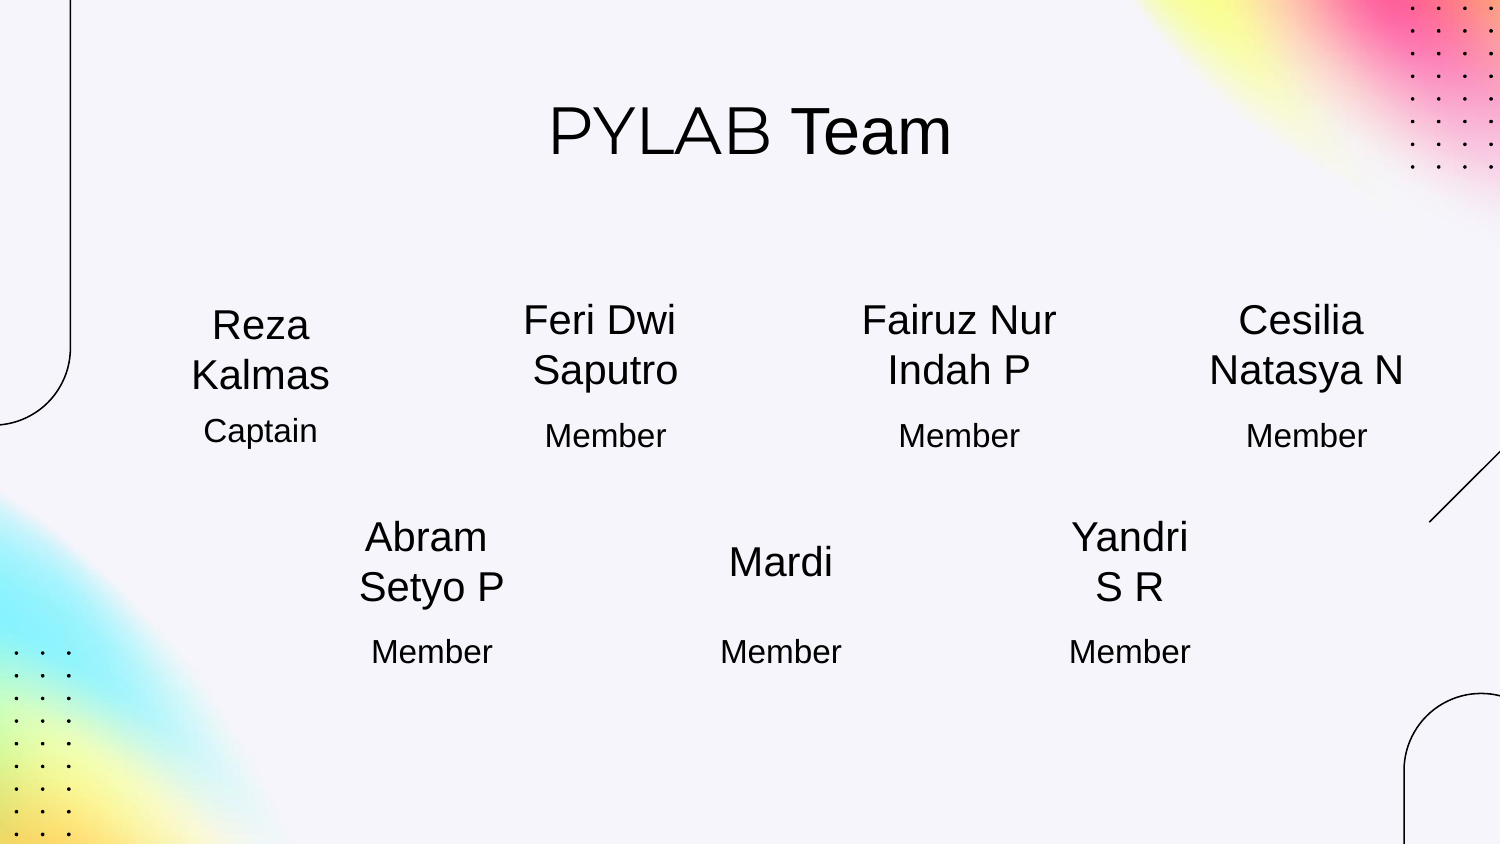

# PYLAB Team
Feri Dwi
Saputro
Fairuz Nur
Indah P
Cesilia
Natasya N
Reza
Kalmas
Captain
Member
Member
Member
Abram
Setyo P
Mardi
Yandri
S R
Member
Member
Member